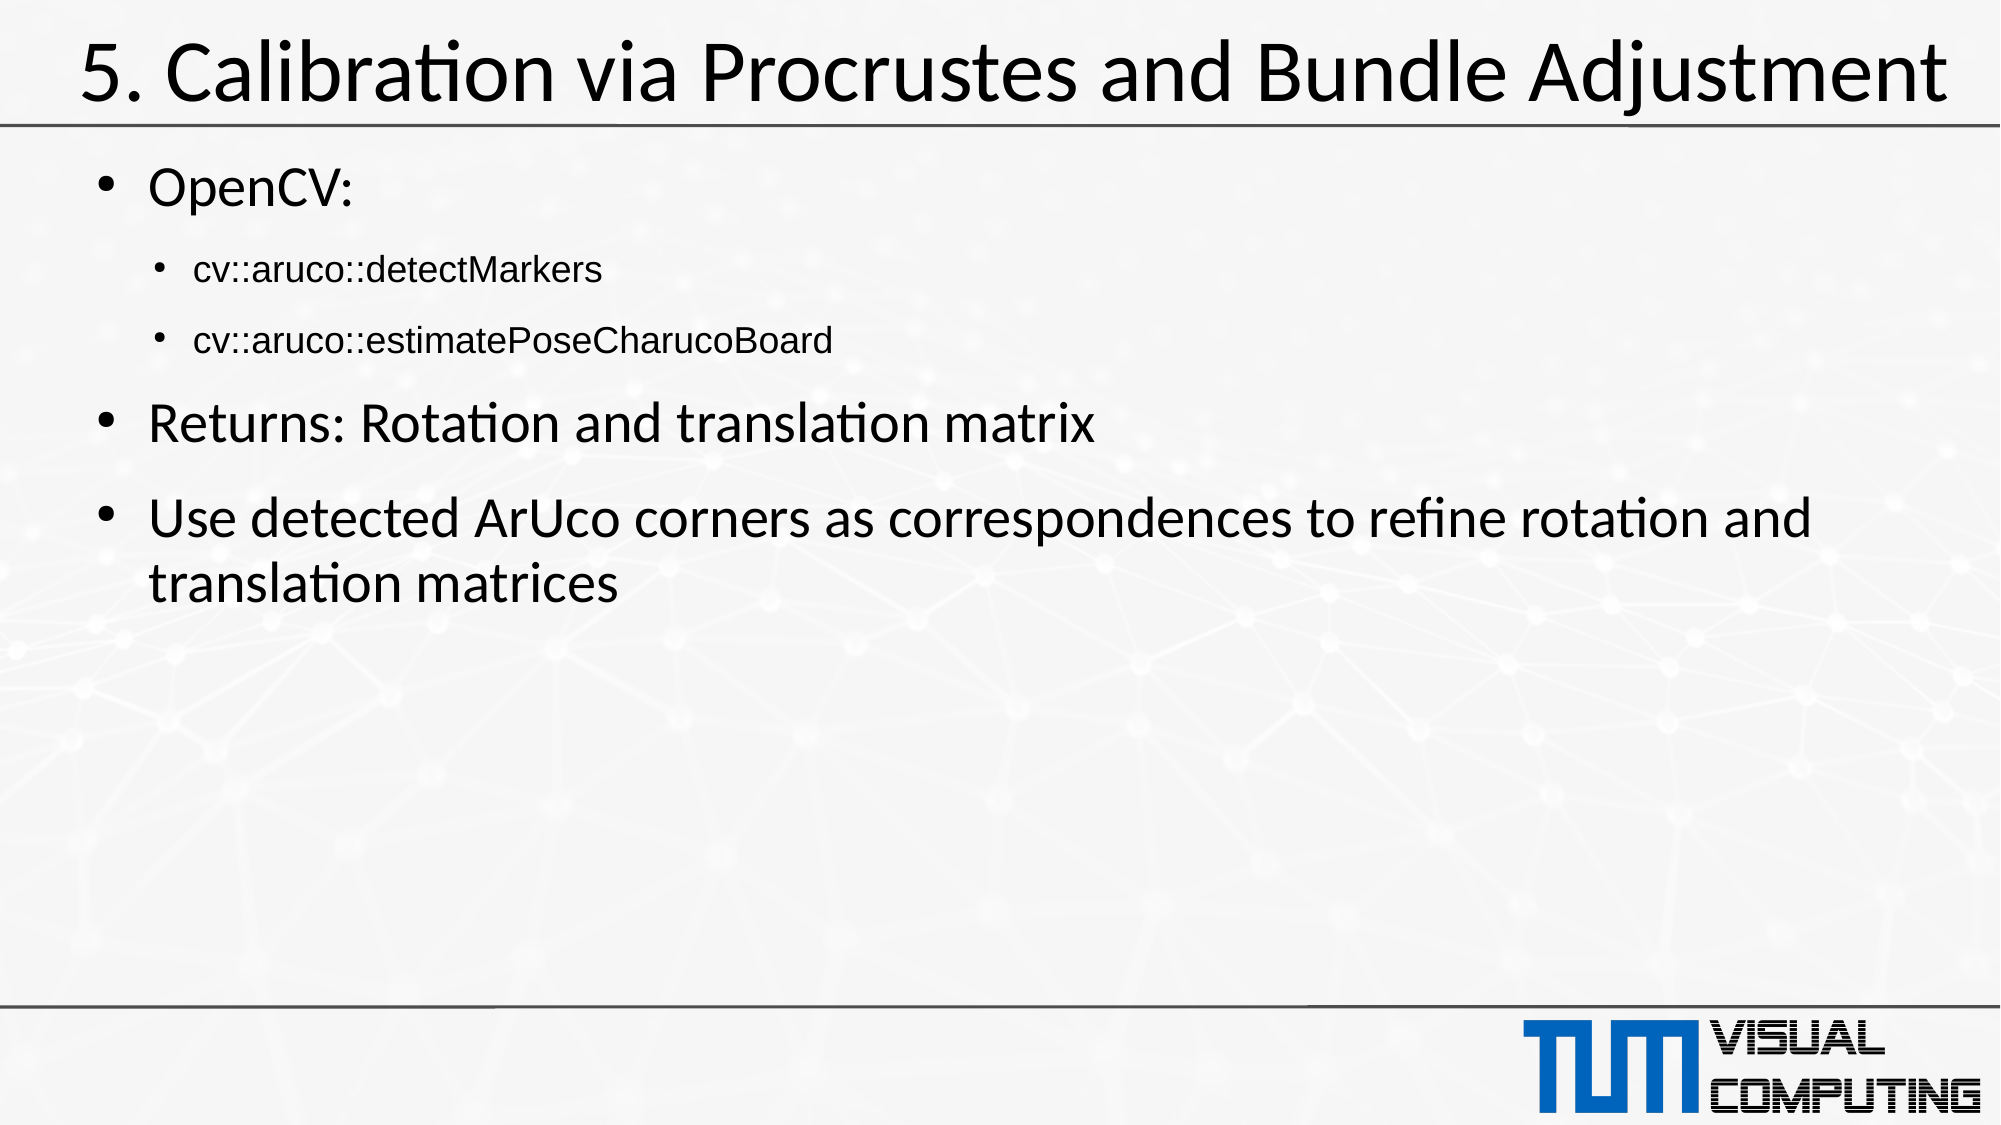

# 5. Calibration via Procrustes and Bundle Adjustment
OpenCV:
cv::aruco::detectMarkers
cv::aruco::estimatePoseCharucoBoard
Returns: Rotation and translation matrix
Use detected ArUco corners as correspondences to refine rotation and translation matrices